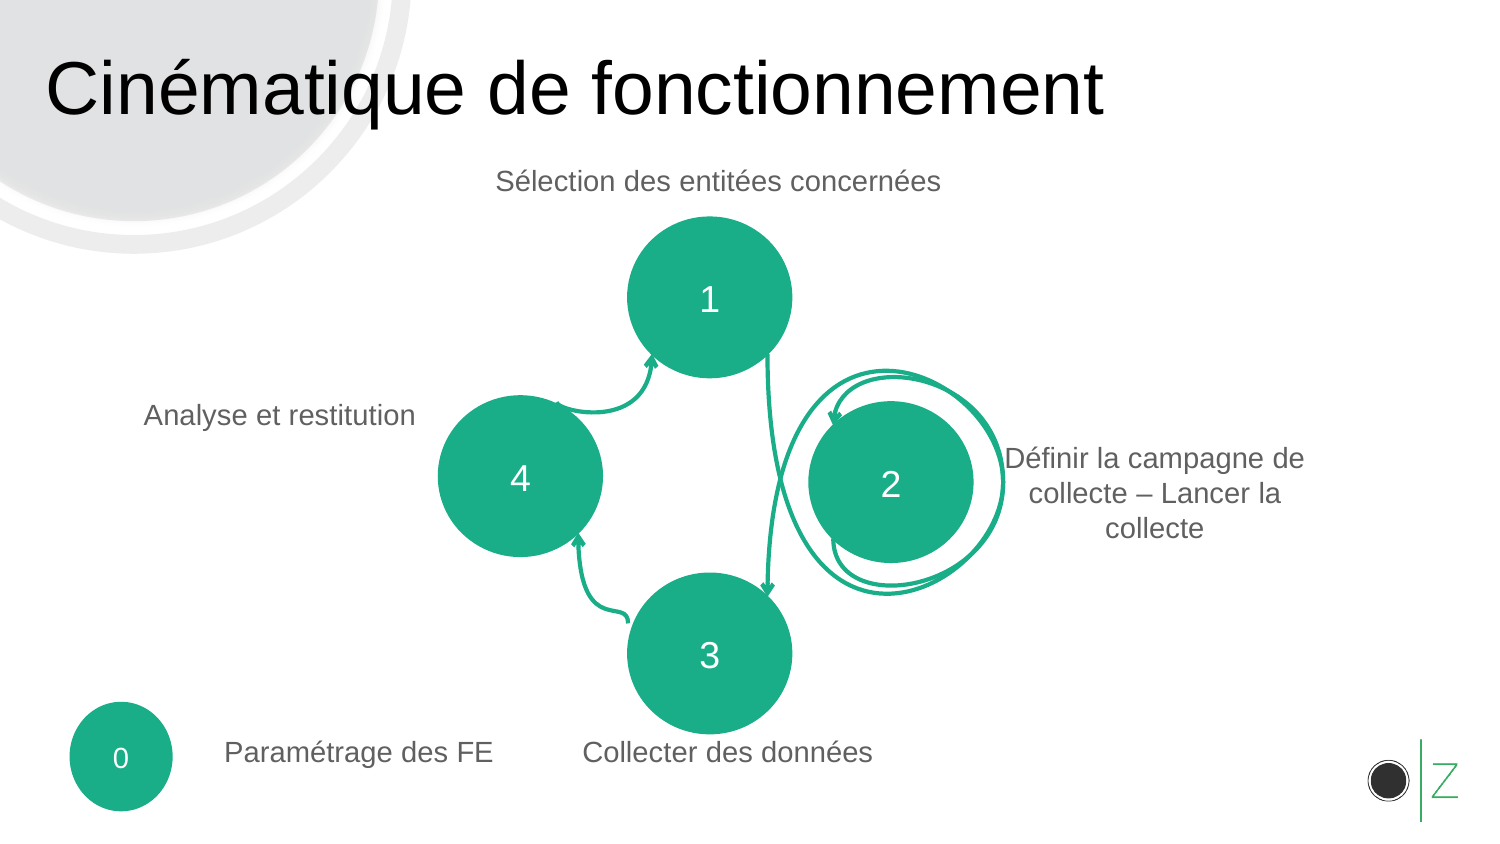

Cinématique de fonctionnement
Sélection des entitées concernées
1
Analyse et restitution
4
2
Définir la campagne de collecte – Lancer la collecte
3
0
Paramétrage des FE
Collecter des données